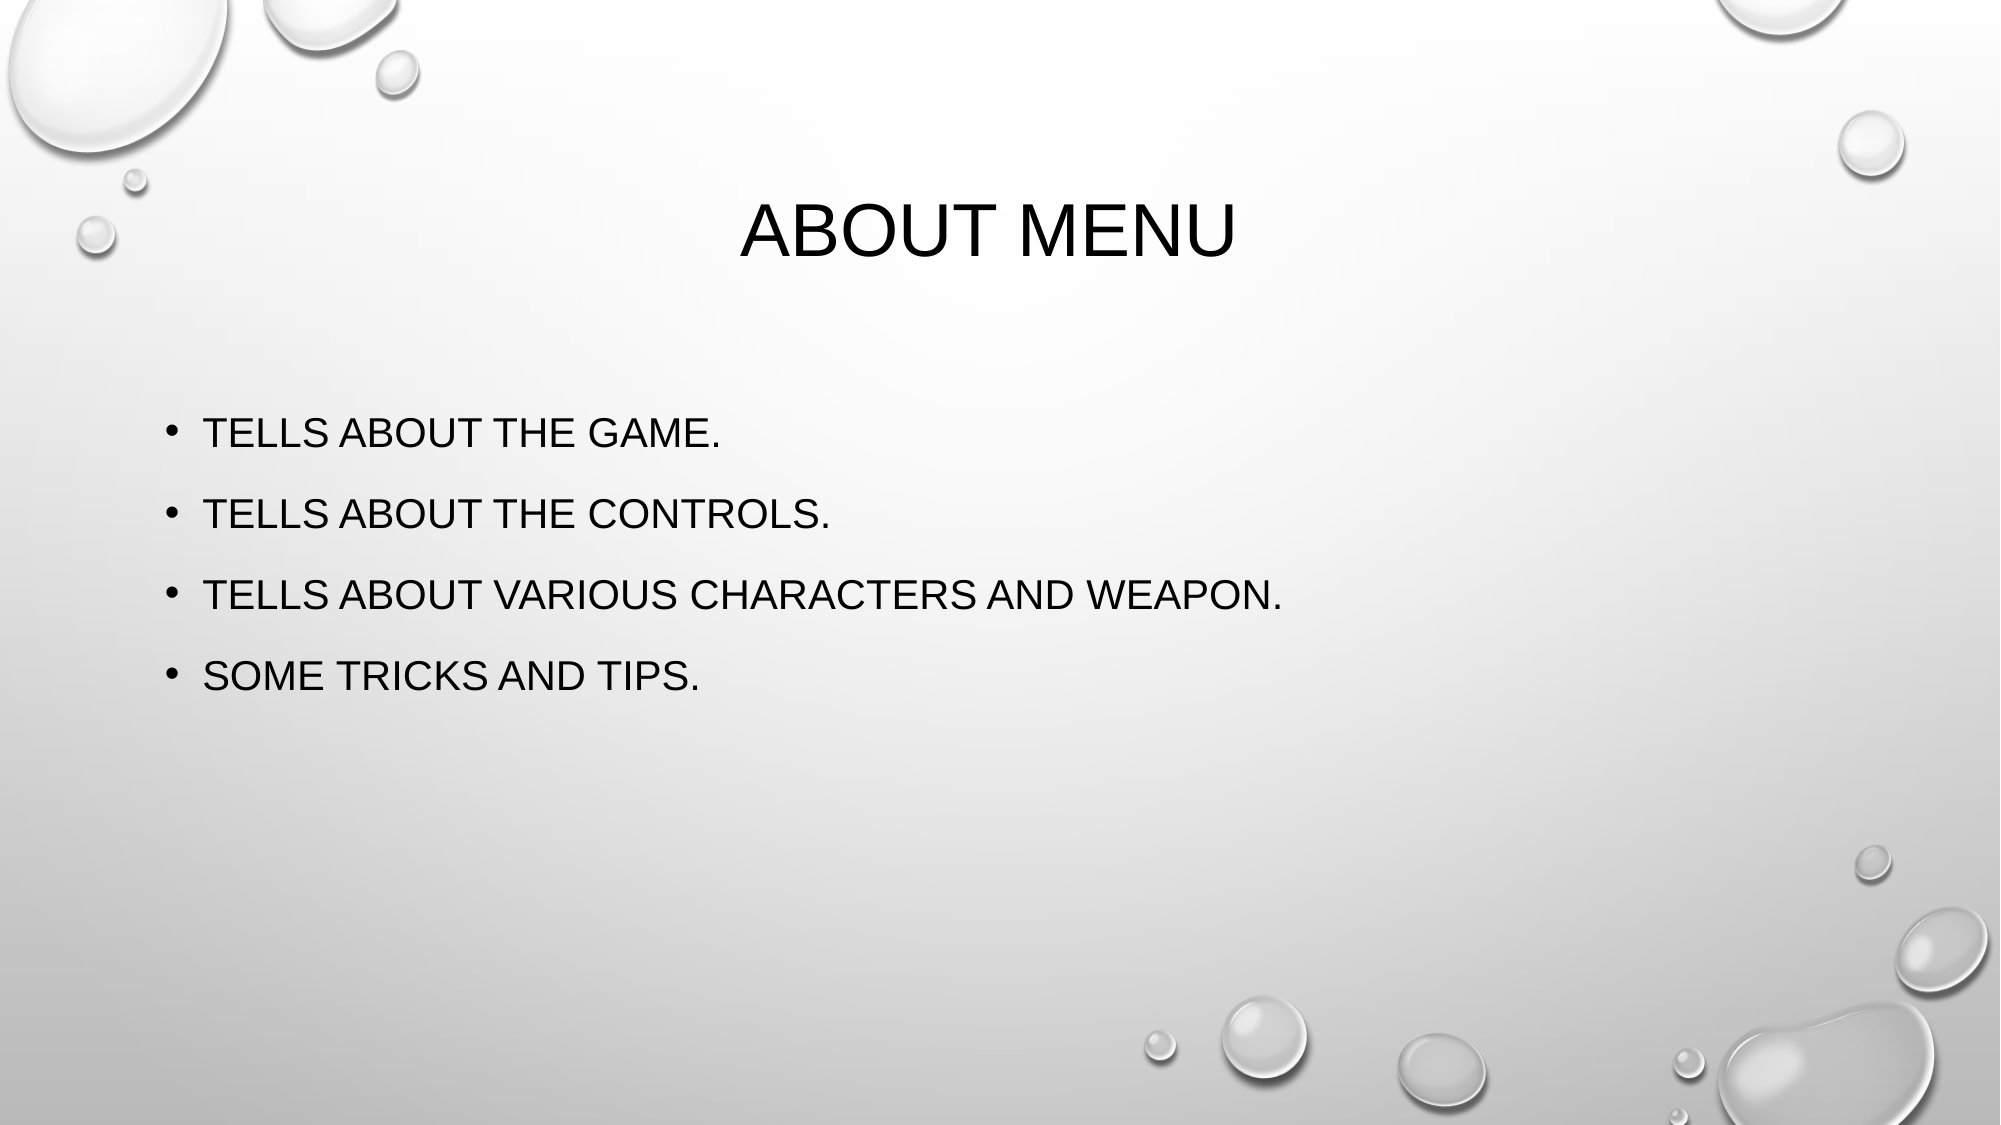

# About menu
Tells about the game.
Tells about the controls.
Tells about various characters and weapon.
Some tricks and tips.